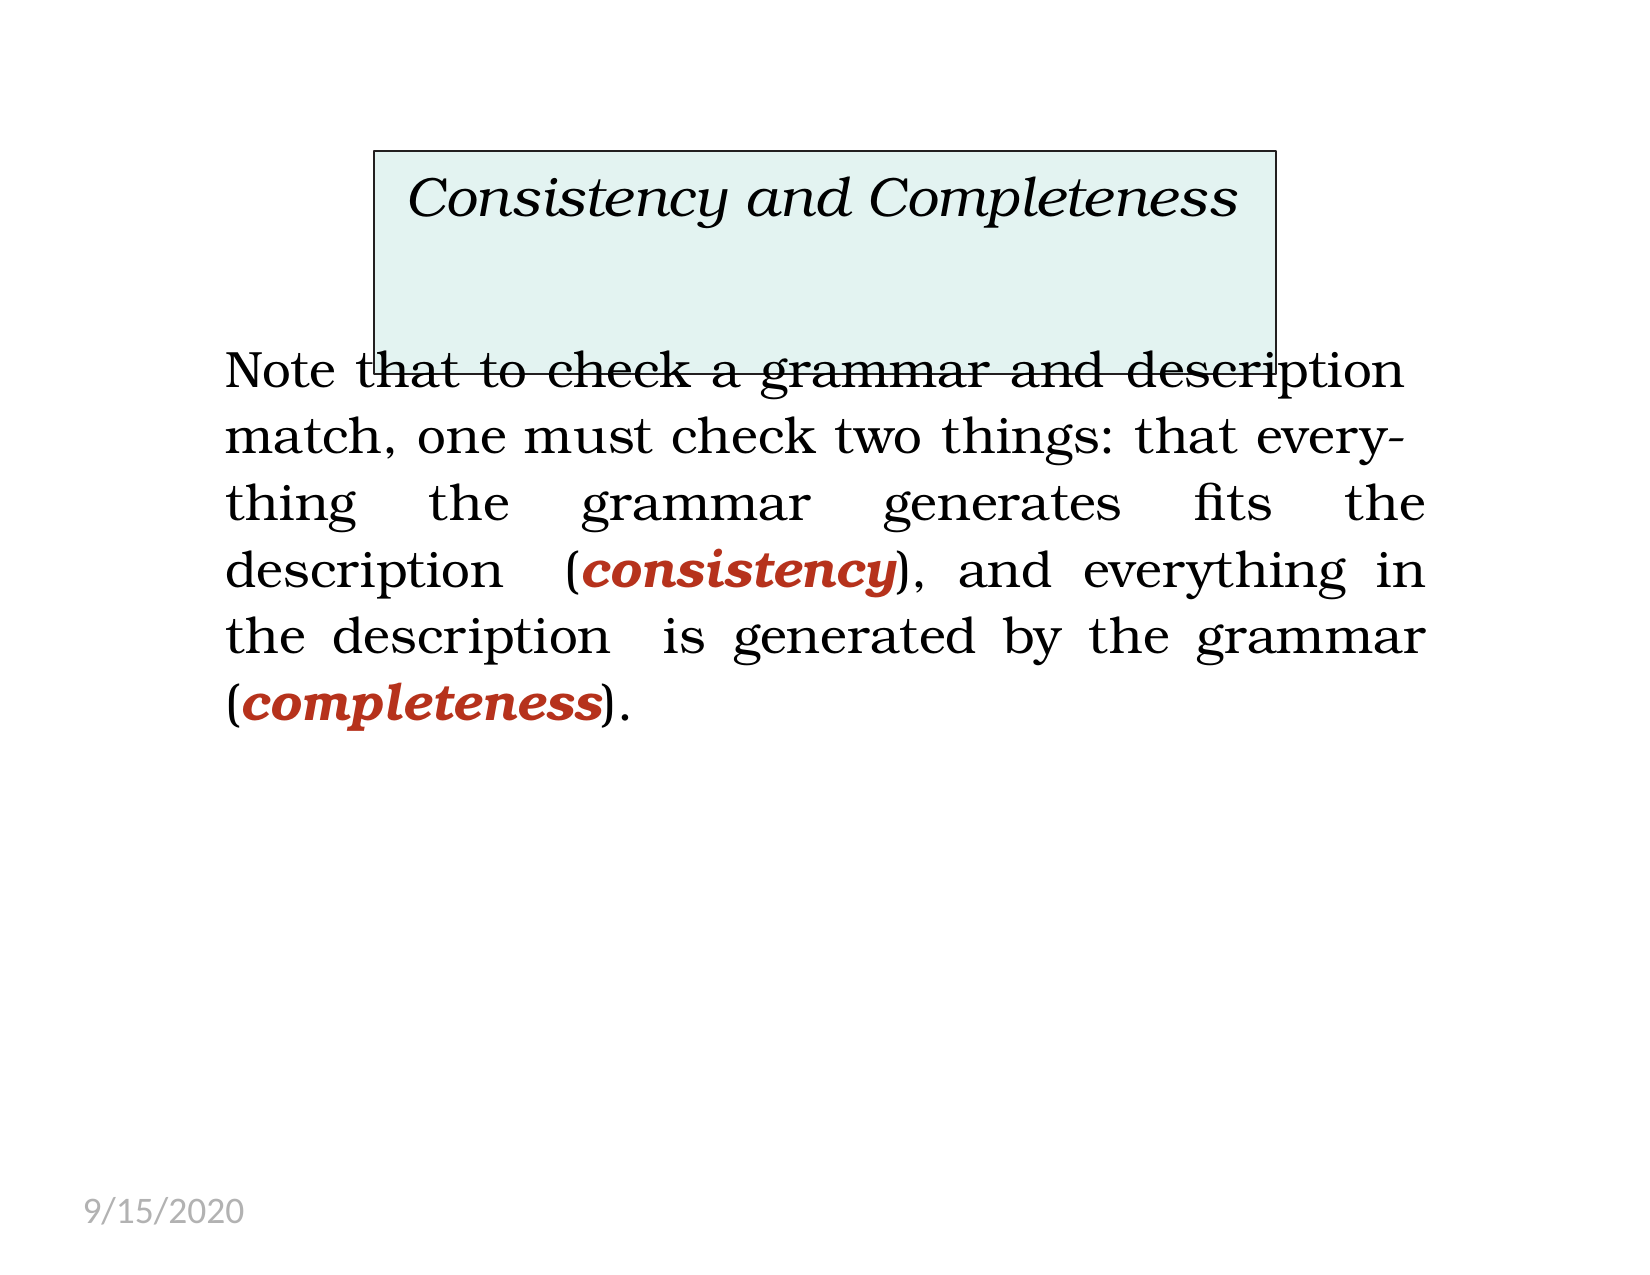

# Consistency and Completeness
Note that to check a grammar and description  match, one must check two things: that every-  thing the grammar generates fits the description  (consistency), and everything in the description  is generated by the grammar (completeness).
9/15/2020